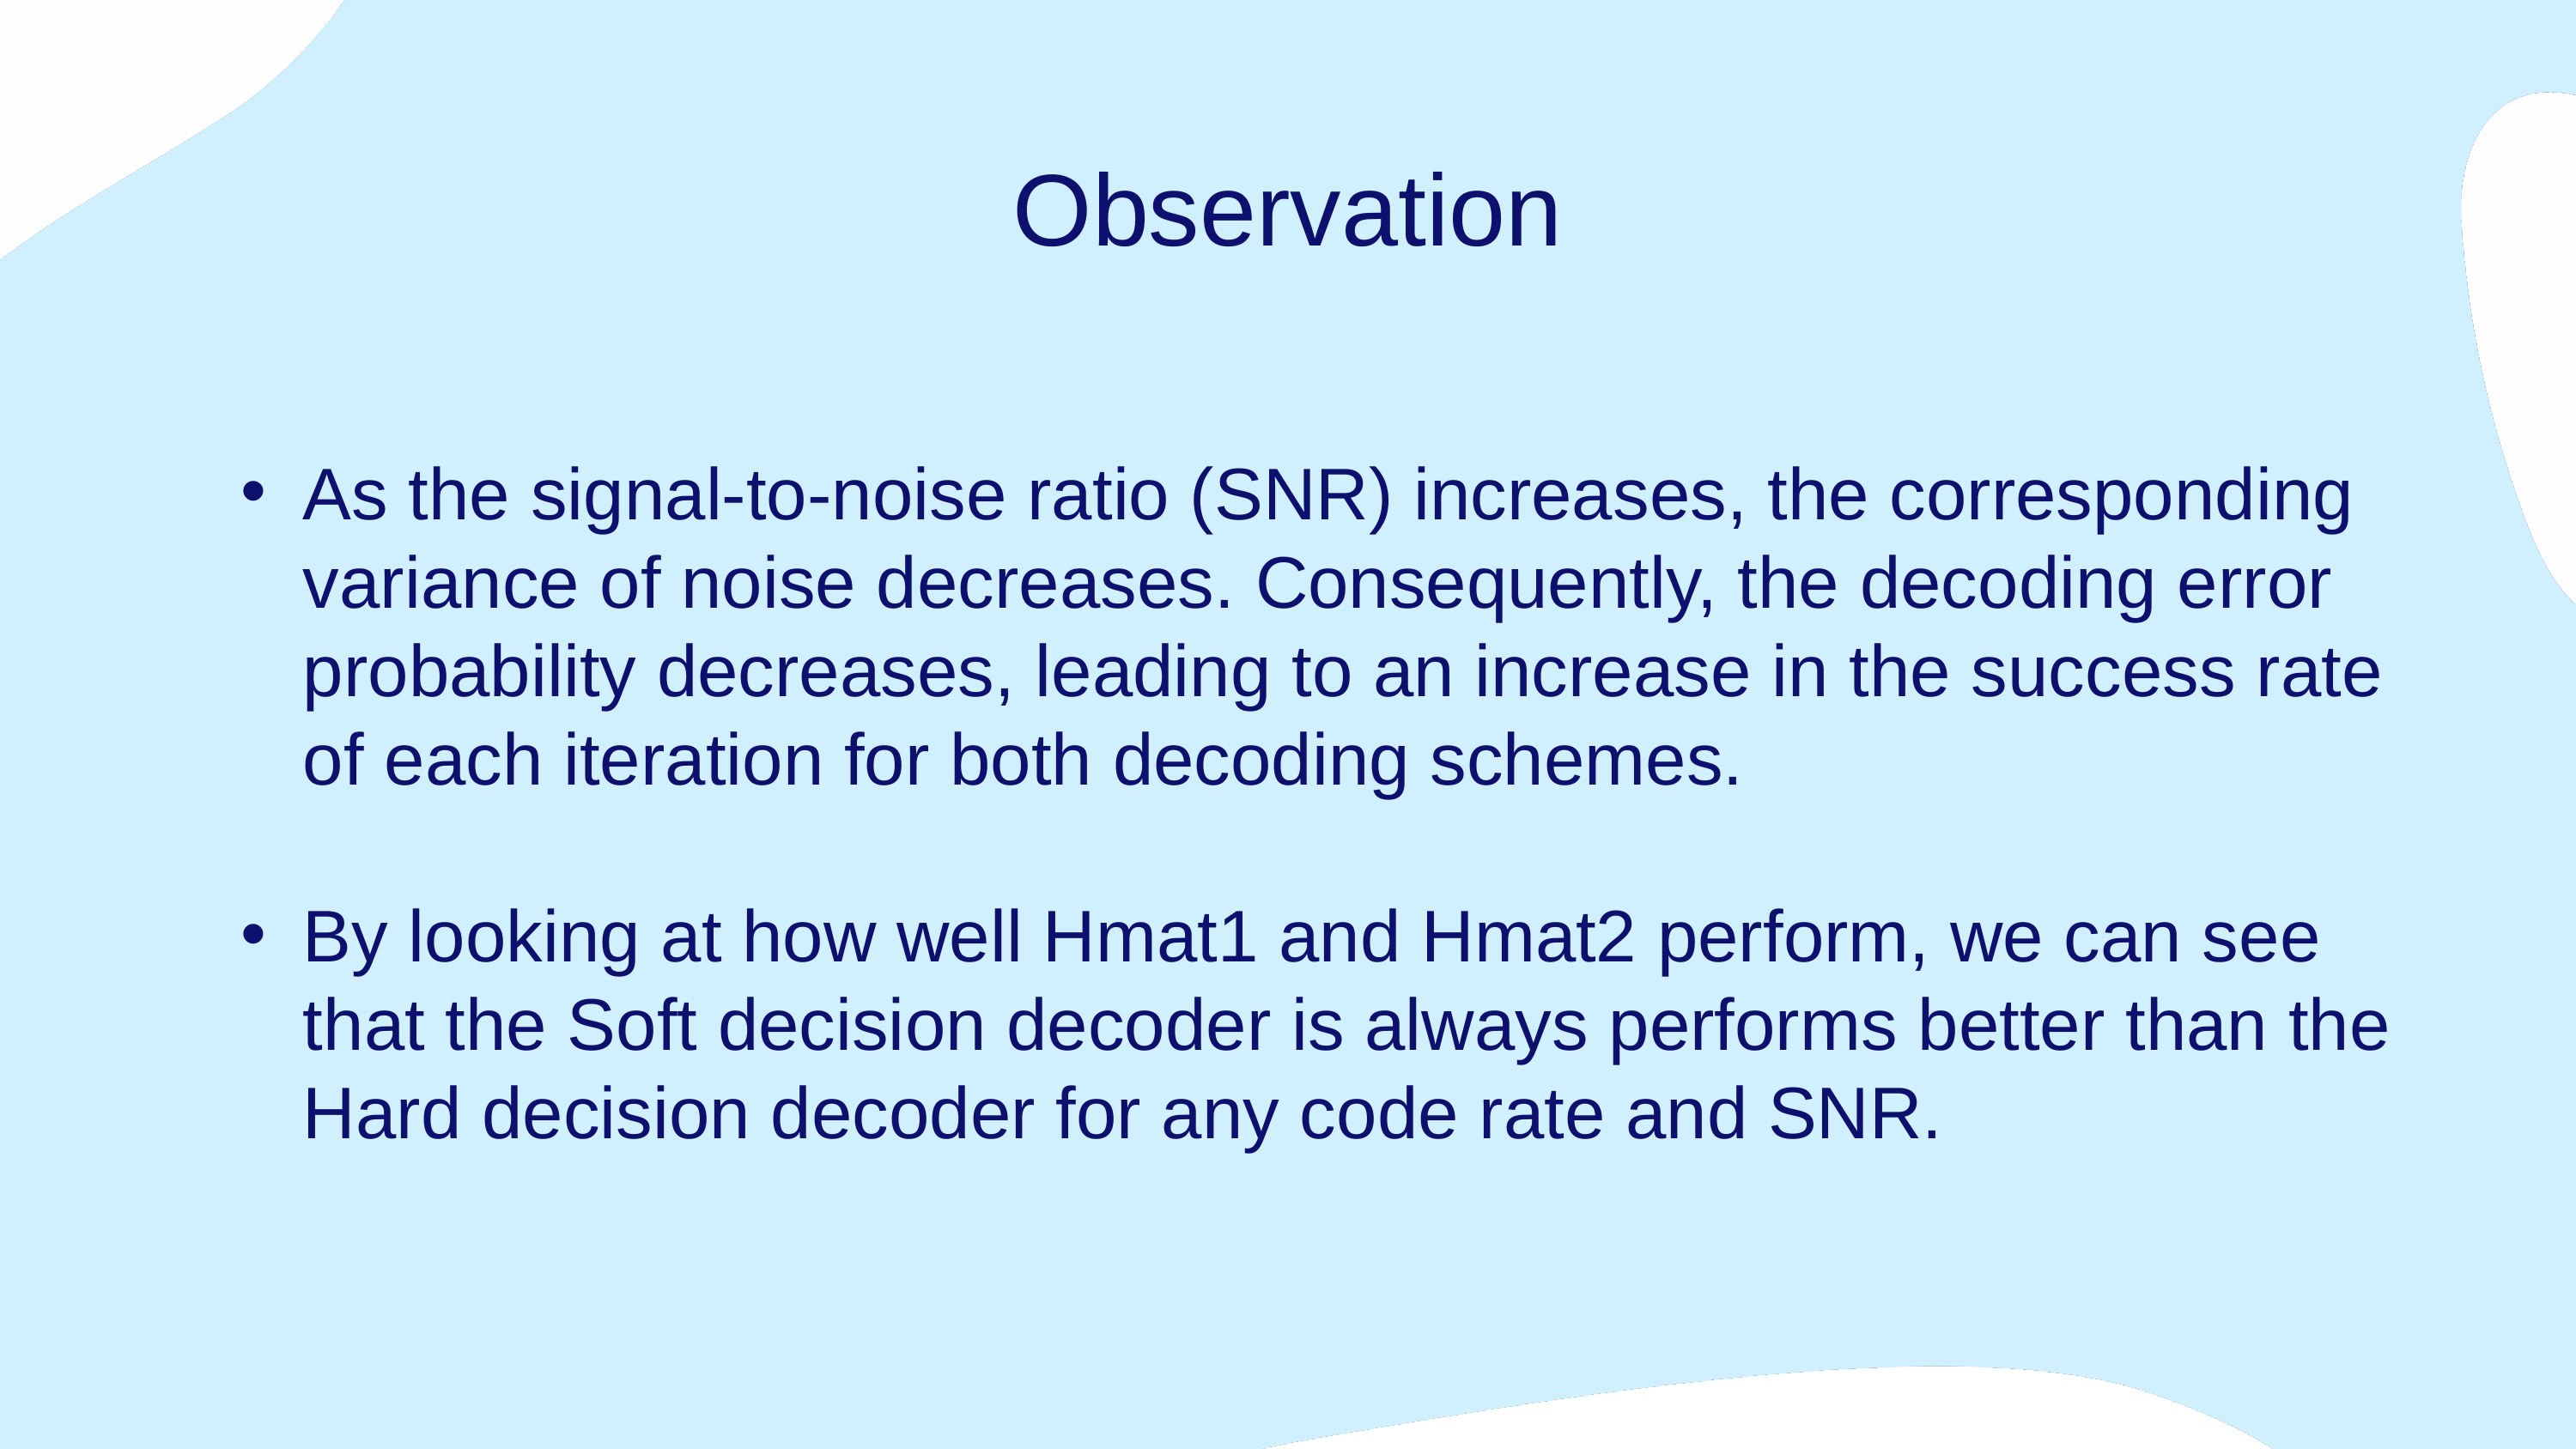

Observation
As the signal-to-noise ratio (SNR) increases, the corresponding variance of noise decreases. Consequently, the decoding error probability decreases, leading to an increase in the success rate of each iteration for both decoding schemes.

By looking at how well Hmat1 and Hmat2 perform, we can see that the Soft decision decoder is always performs better than the Hard decision decoder for any code rate and SNR.